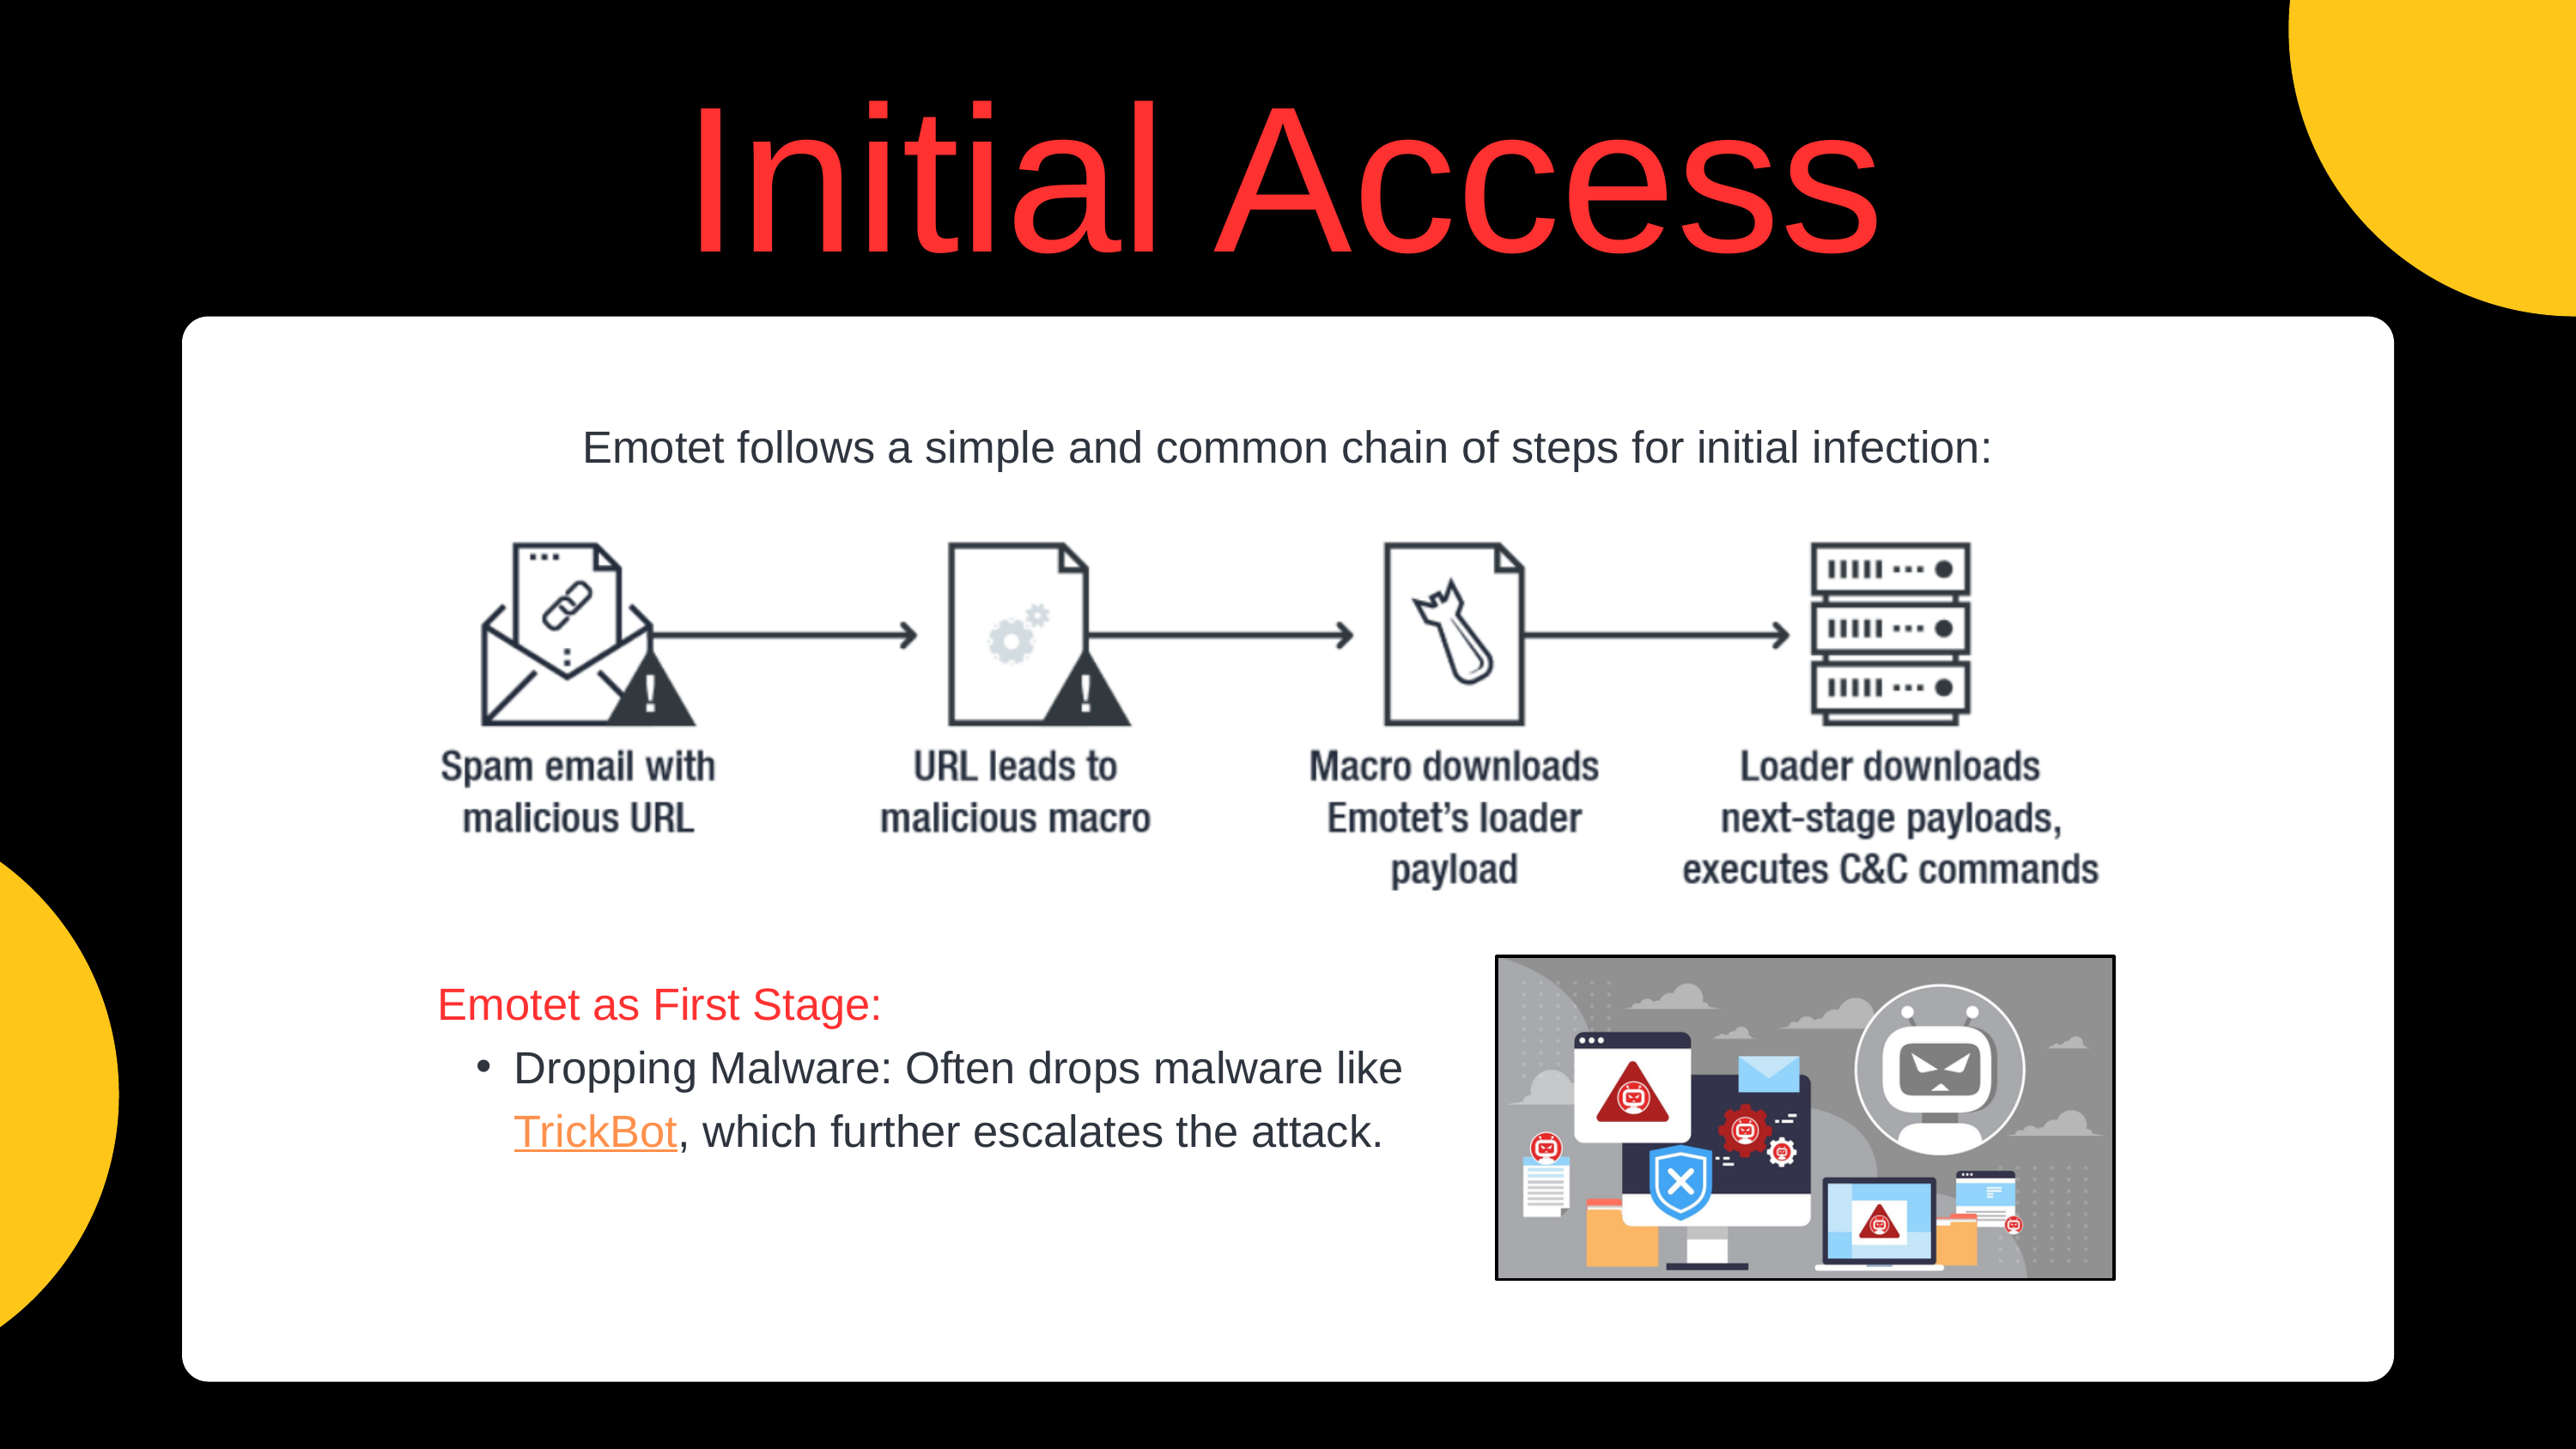

Initial Access

Emotet follows a simple and common chain of steps for initial infection:

Emotet as First Stage:
Dropping Malware: Often drops malware like TrickBot, which further escalates the attack.